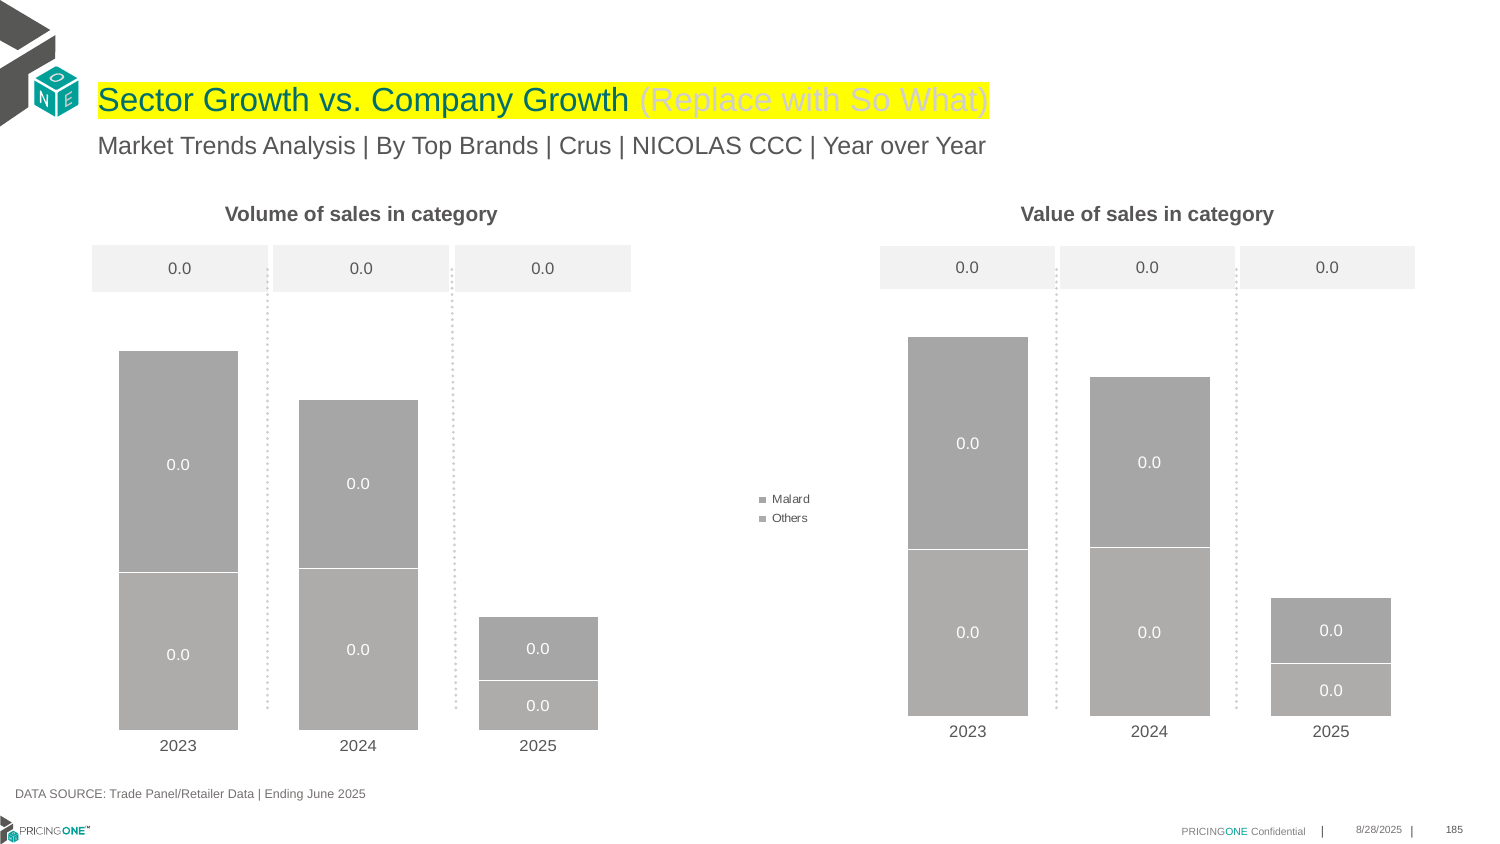

# Sector Growth vs. Company Growth (Replace with So What)
Market Trends Analysis | By Top Brands | Crus | NICOLAS CCC | Year over Year
| Value of sales in category |  |  |
| --- | --- | --- |
| 0.0 | 0.0 | 0.0 |
| Volume of sales in category |  |  |
| --- | --- | --- |
| 0.0 | 0.0 | 0.0 |

### Chart

| Category | Others | Malard |
|---|---|---|
| 2023 | 0.017951 | 0.022828 |
| 2024 | 0.018136 | 0.018344 |
| 2025 | 0.005608 | 0.007169 |

### Chart

| Category | Others | Malard |
|---|---|---|
| 2023 | 0.000438 | 0.000613 |
| 2024 | 0.00045 | 0.000466 |
| 2025 | 0.00014 | 0.000177 |
DATA SOURCE: Trade Panel/Retailer Data | Ending June 2025

8/28/2025
185